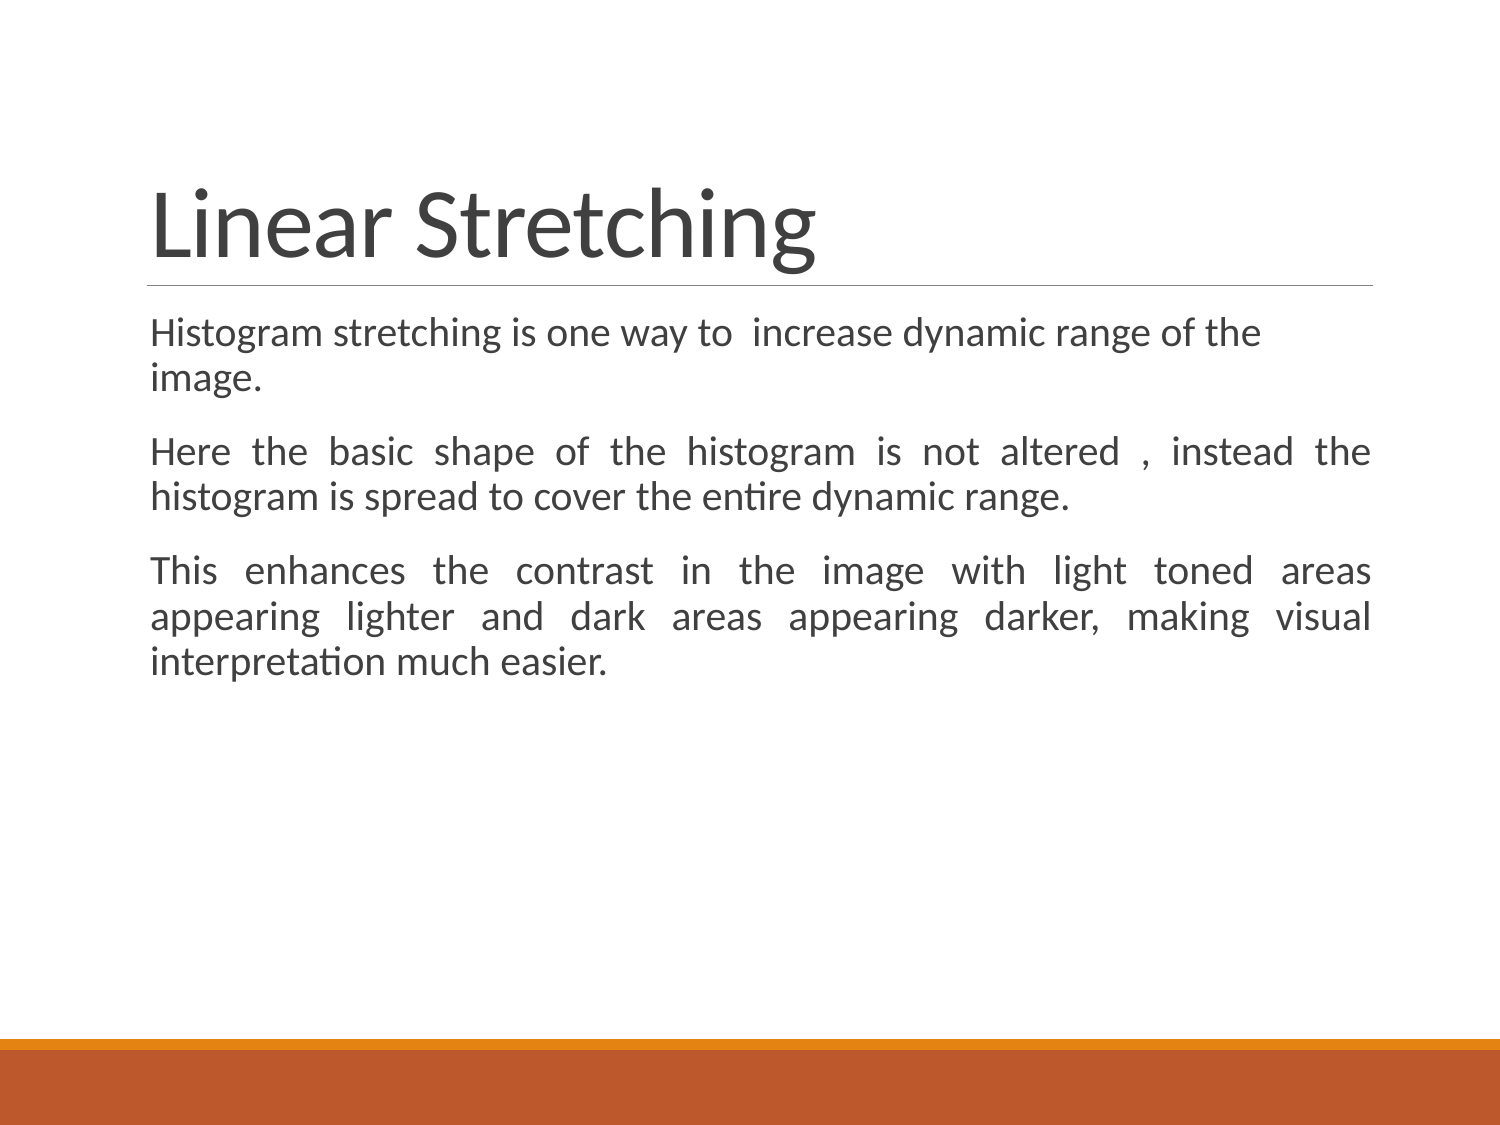

# Linear Stretching
Histogram stretching is one way to  increase dynamic range of the image.
Here the basic shape of the histogram is not altered , instead the histogram is spread to cover the entire dynamic range.
This enhances the contrast in the image with light toned areas appearing lighter and dark areas appearing darker, making visual interpretation much easier.